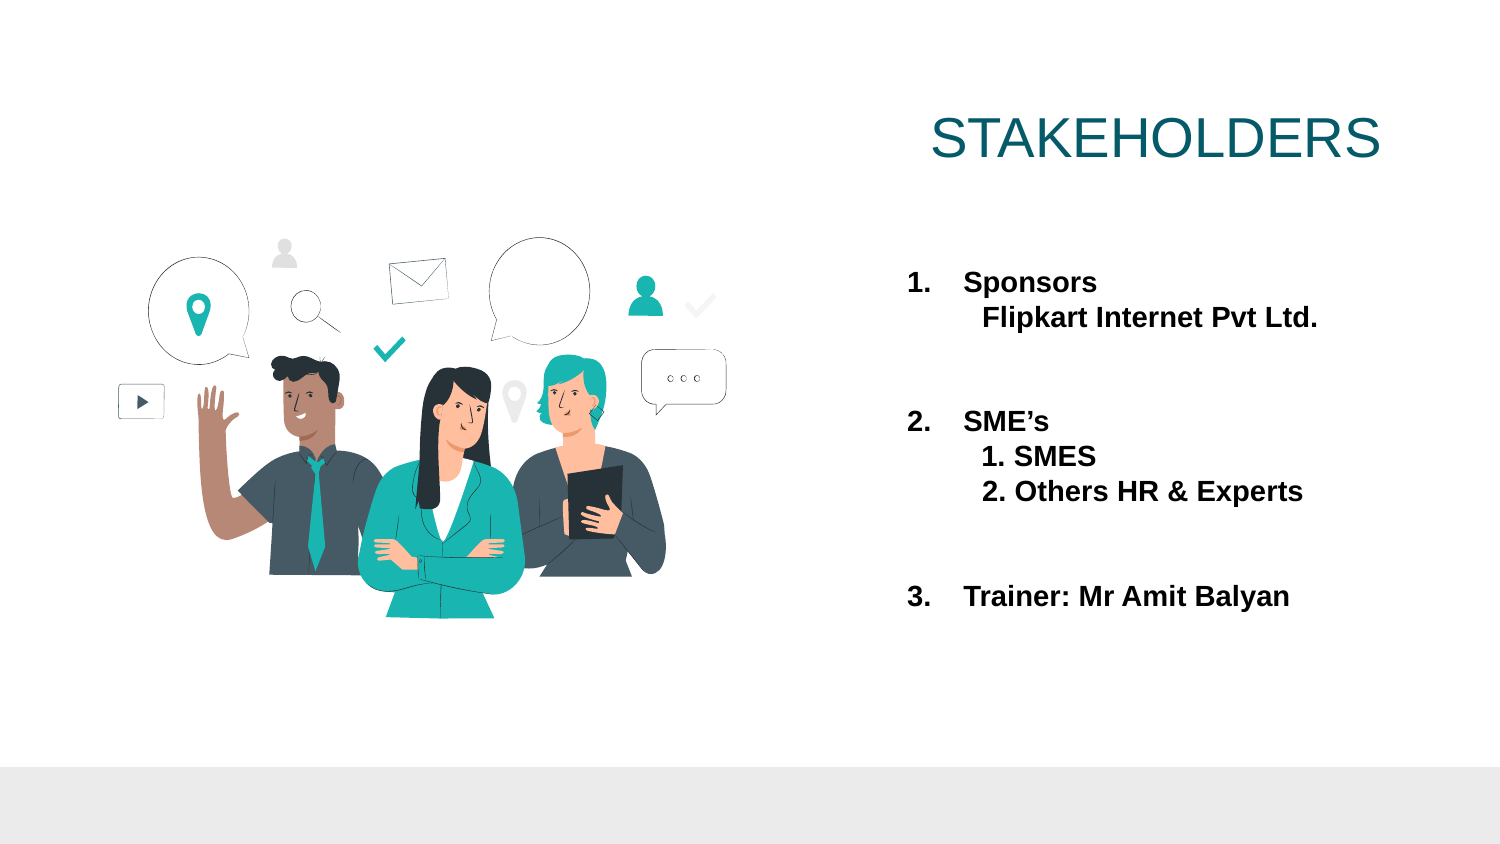

# STAKEHOLDERS

Sponsors
Flipkart Internet Pvt Ltd.

SME’s
         1. SMES
2. Others HR & Experts

Trainer: Mr Amit Balyan